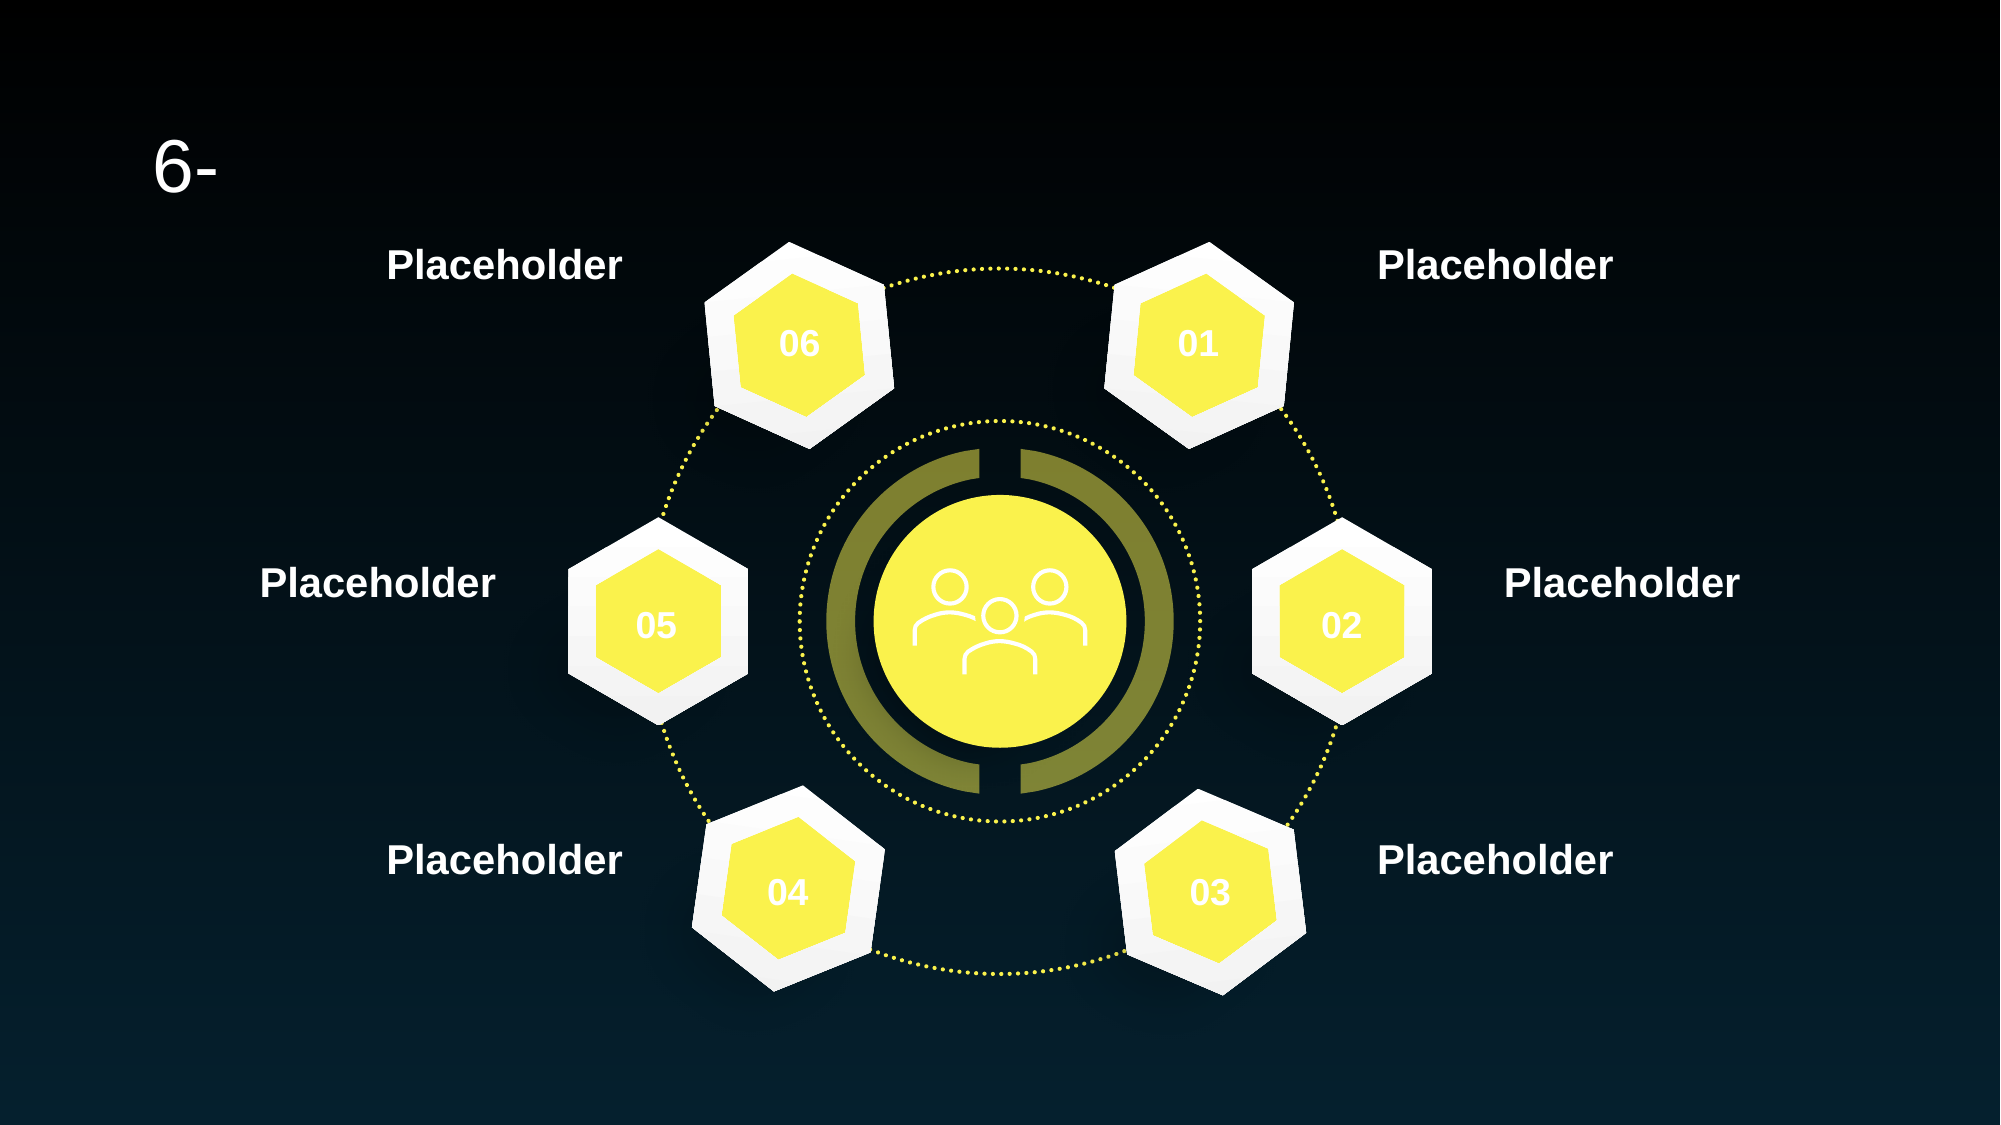

# 6-
Placeholder
Placeholder

06
01

Placeholder
Placeholder

05
02

Placeholder
Placeholder
04
03